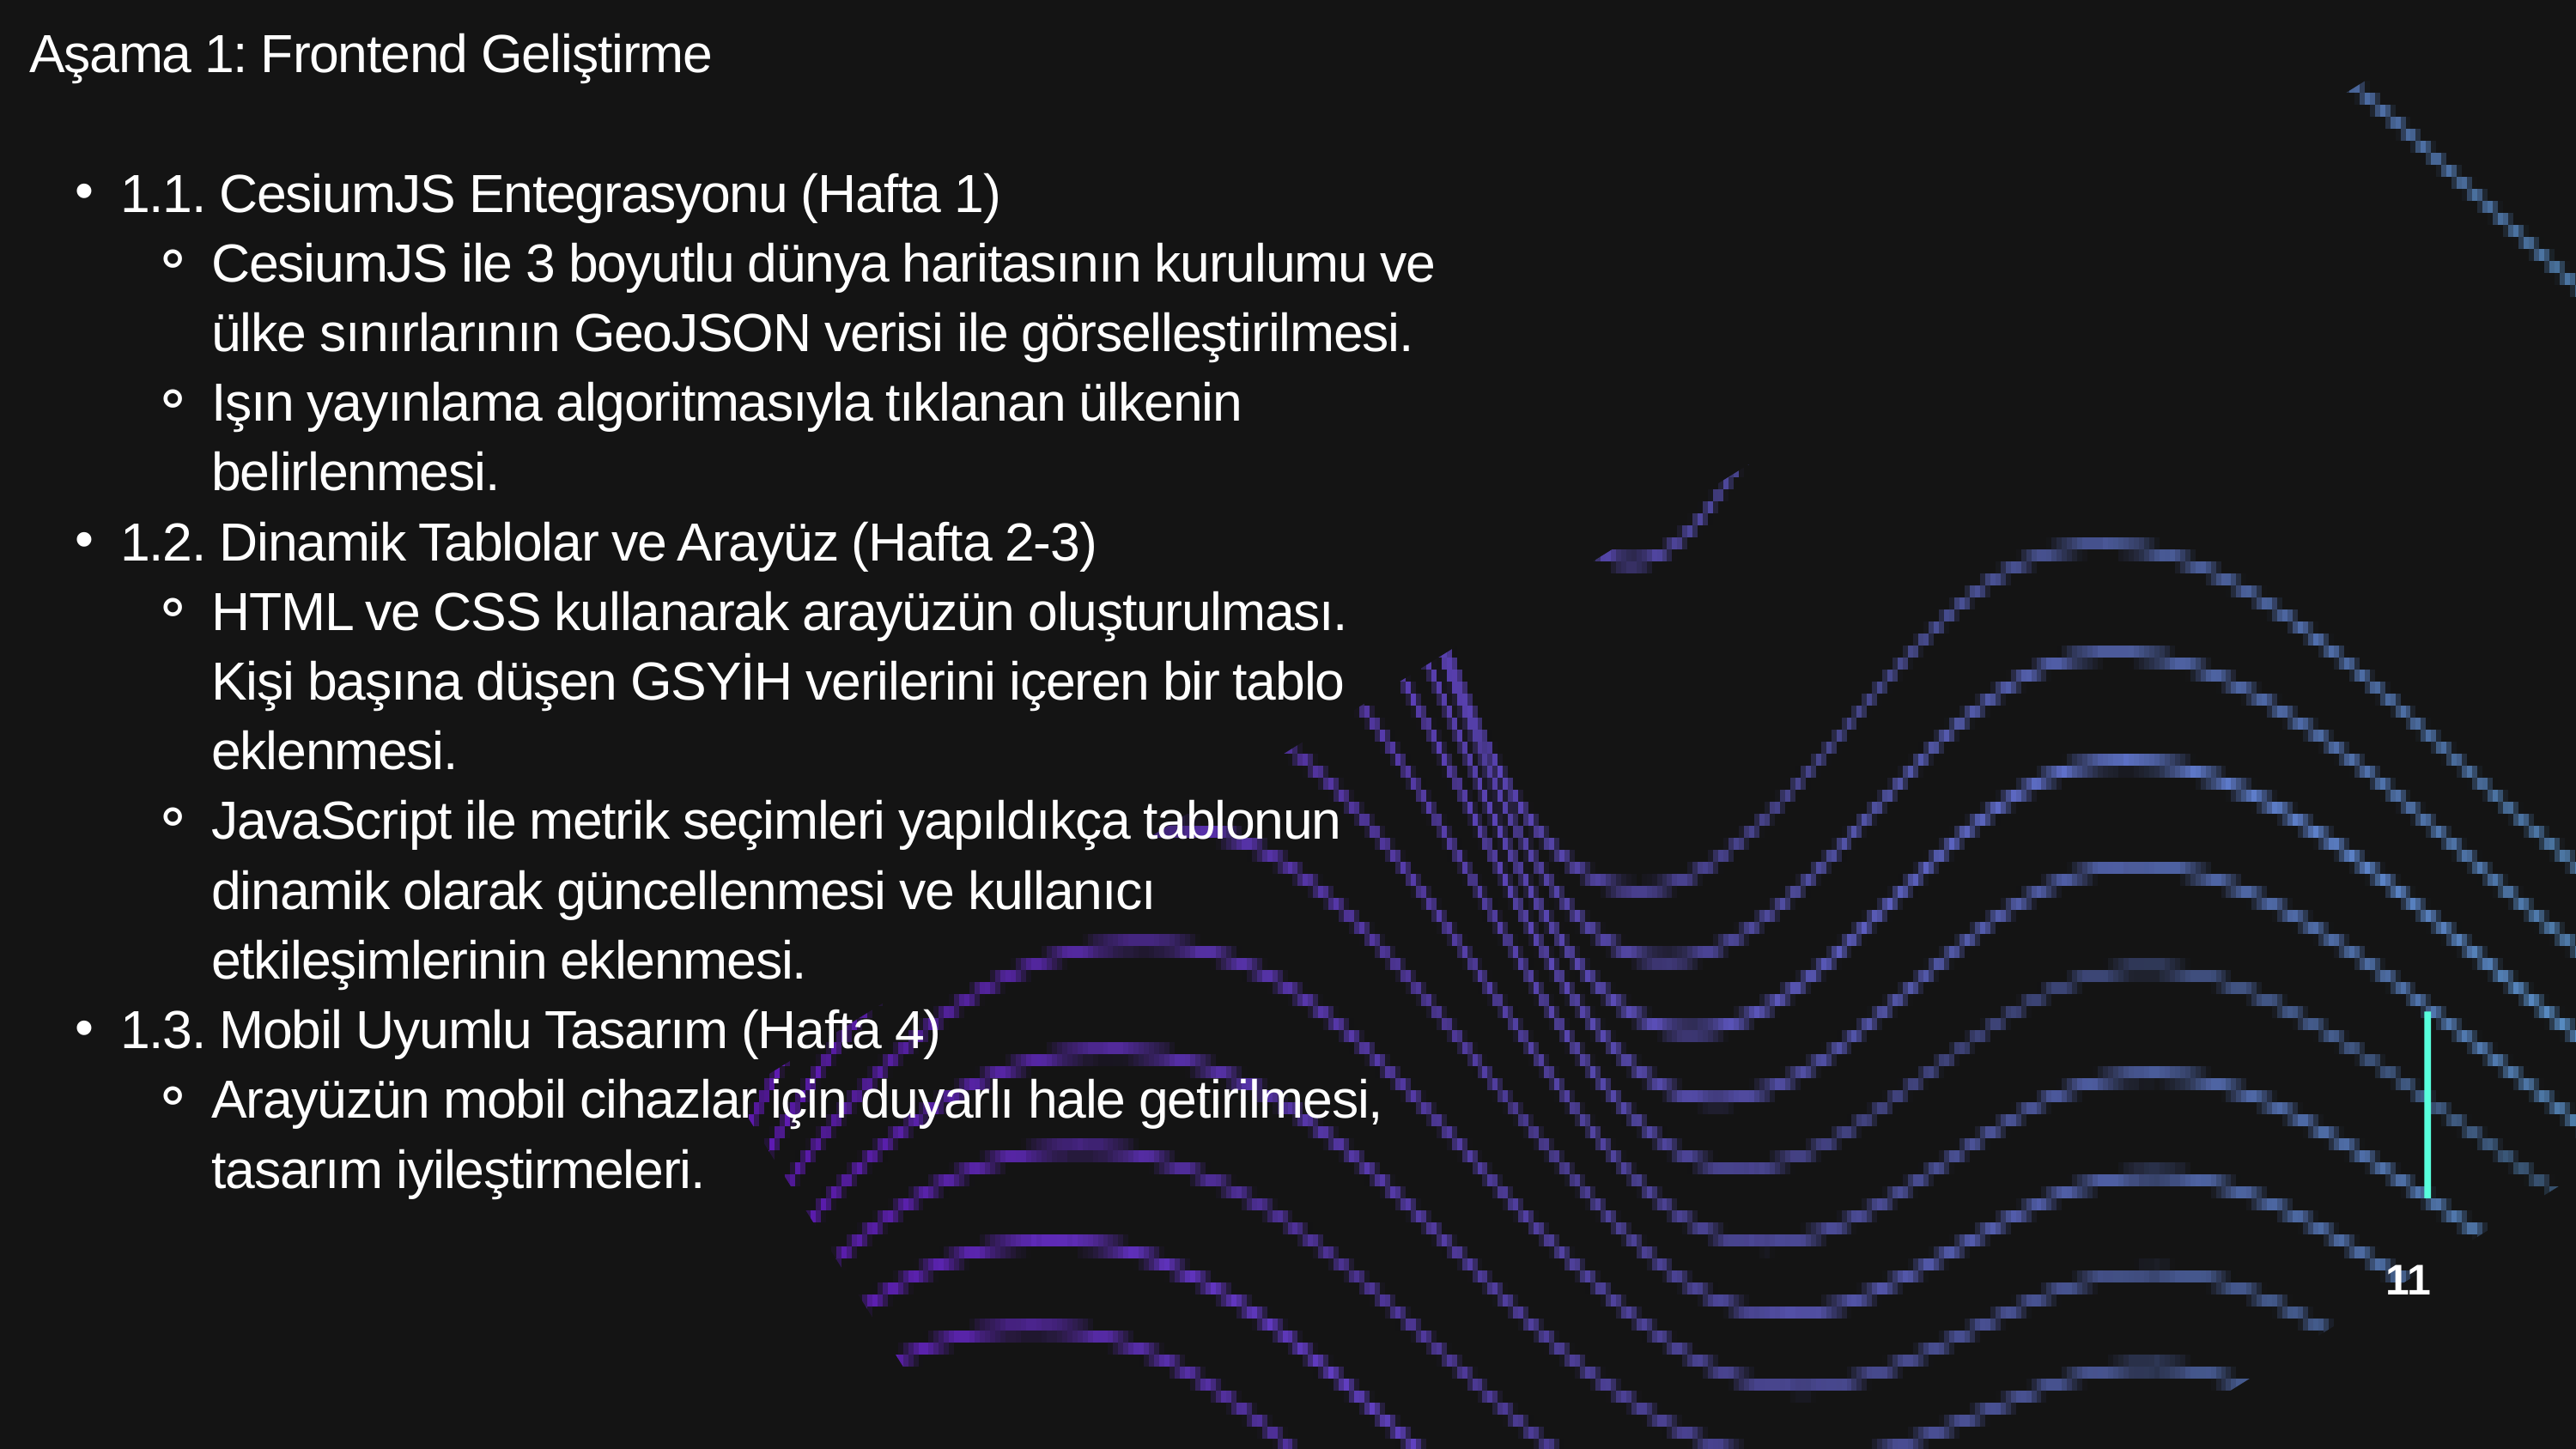

Aşama 1: Frontend Geliştirme

1.1. CesiumJS Entegrasyonu (Hafta 1)
CesiumJS ile 3 boyutlu dünya haritasının kurulumu ve ülke sınırlarının GeoJSON verisi ile görselleştirilmesi.
Işın yayınlama algoritmasıyla tıklanan ülkenin belirlenmesi.
1.2. Dinamik Tablolar ve Arayüz (Hafta 2-3)
HTML ve CSS kullanarak arayüzün oluşturulması. Kişi başına düşen GSYİH verilerini içeren bir tablo eklenmesi.
JavaScript ile metrik seçimleri yapıldıkça tablonun dinamik olarak güncellenmesi ve kullanıcı etkileşimlerinin eklenmesi.
1.3. Mobil Uyumlu Tasarım (Hafta 4)
Arayüzün mobil cihazlar için duyarlı hale getirilmesi, tasarım iyileştirmeleri.

11